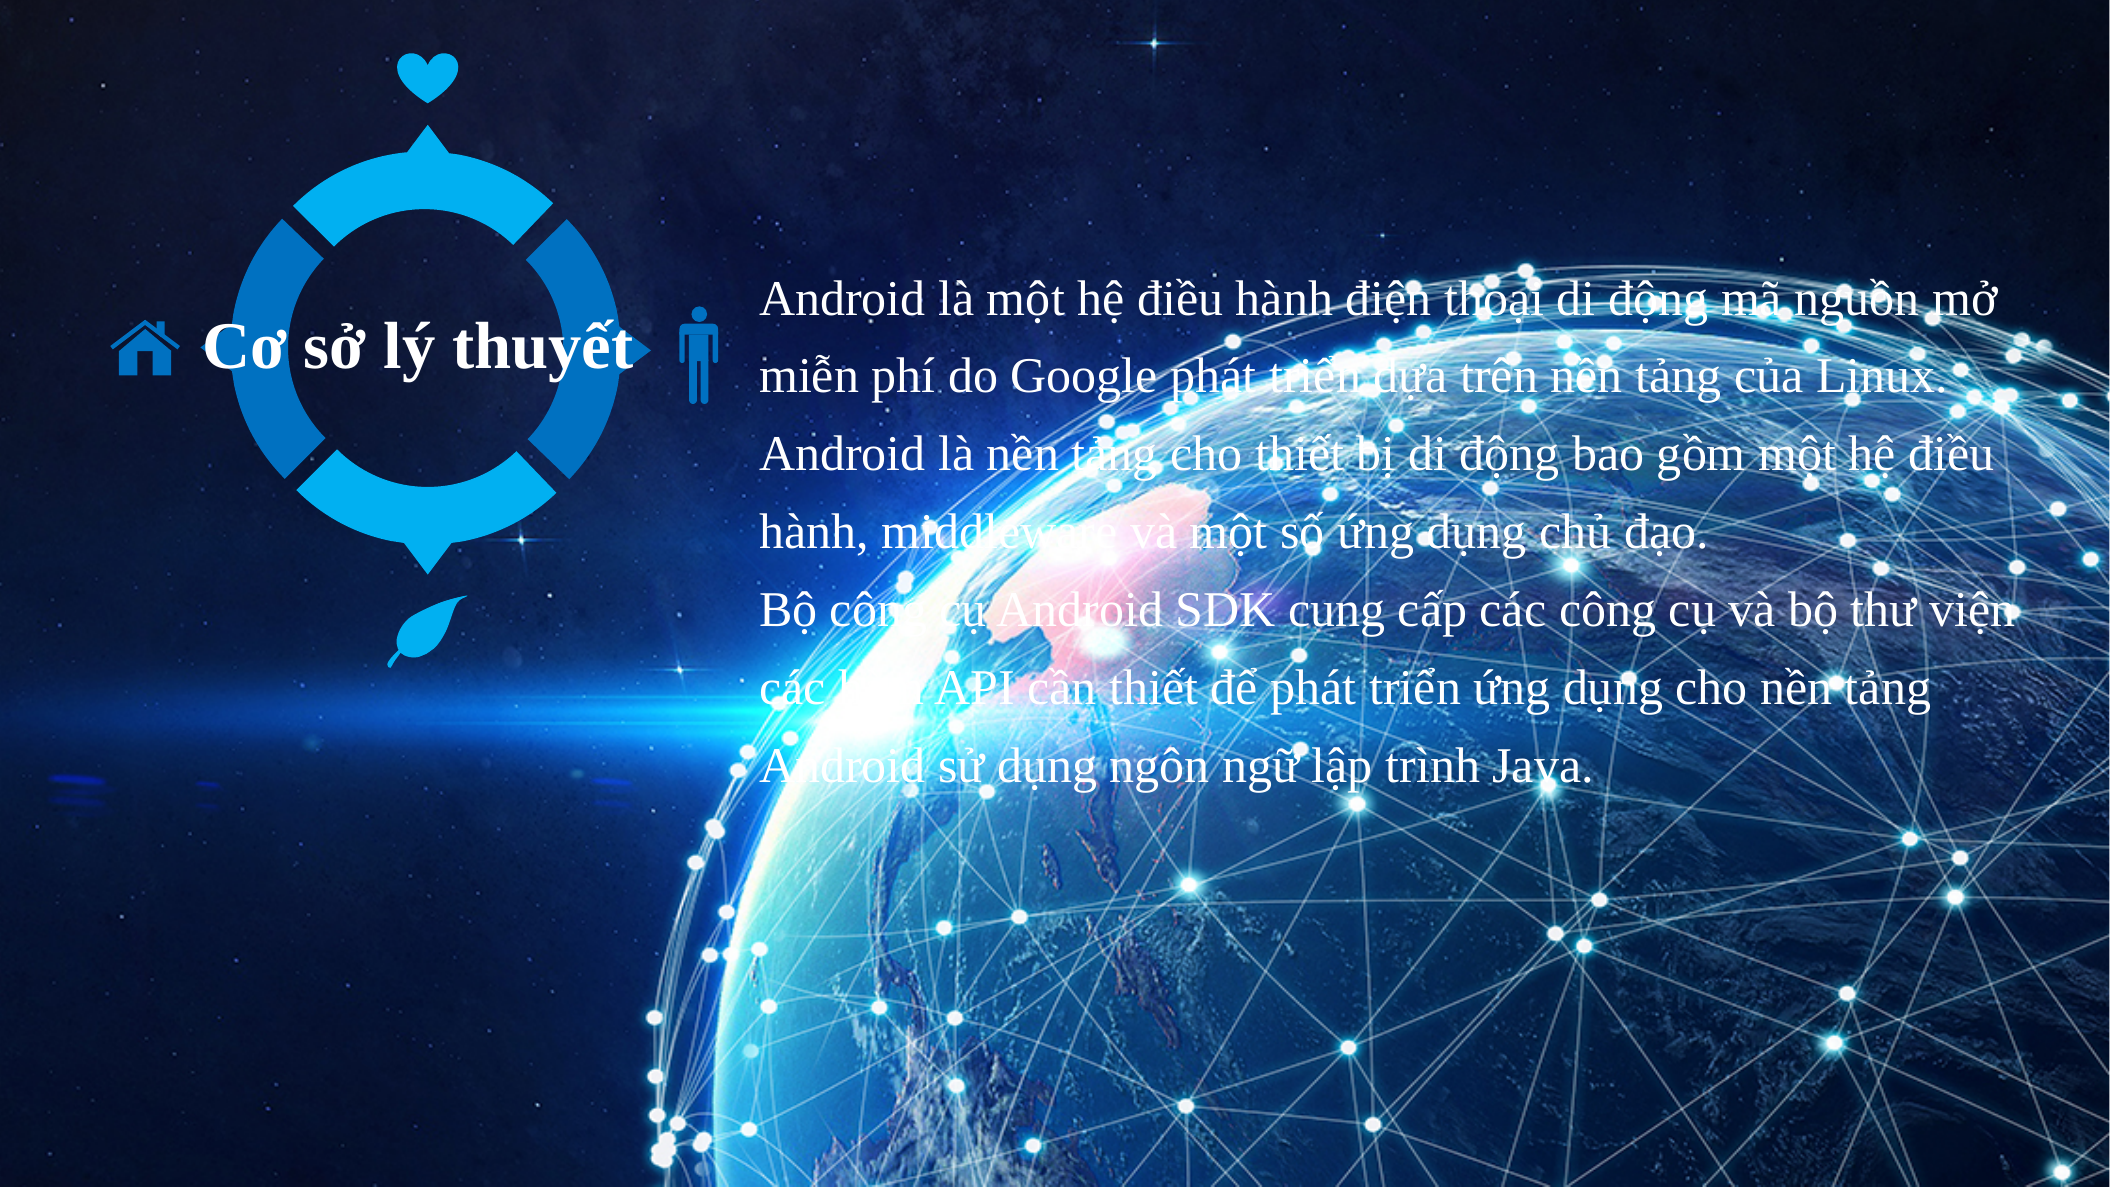

Android là một hệ điều hành điện thoại di động mã nguồn mở miễn phí do Google phát triển dựa trên nền tảng của Linux. Android là nền tảng cho thiết bị di động bao gồm một hệ điều hành, middleware và một số ứng dụng chủ đạo.
Bộ công cụ Android SDK cung cấp các công cụ và bộ thư viện các hàm API cần thiết để phát triển ứng dụng cho nền tảng Android sử dụng ngôn ngữ lập trình Java.

Cơ sở lý thuyết